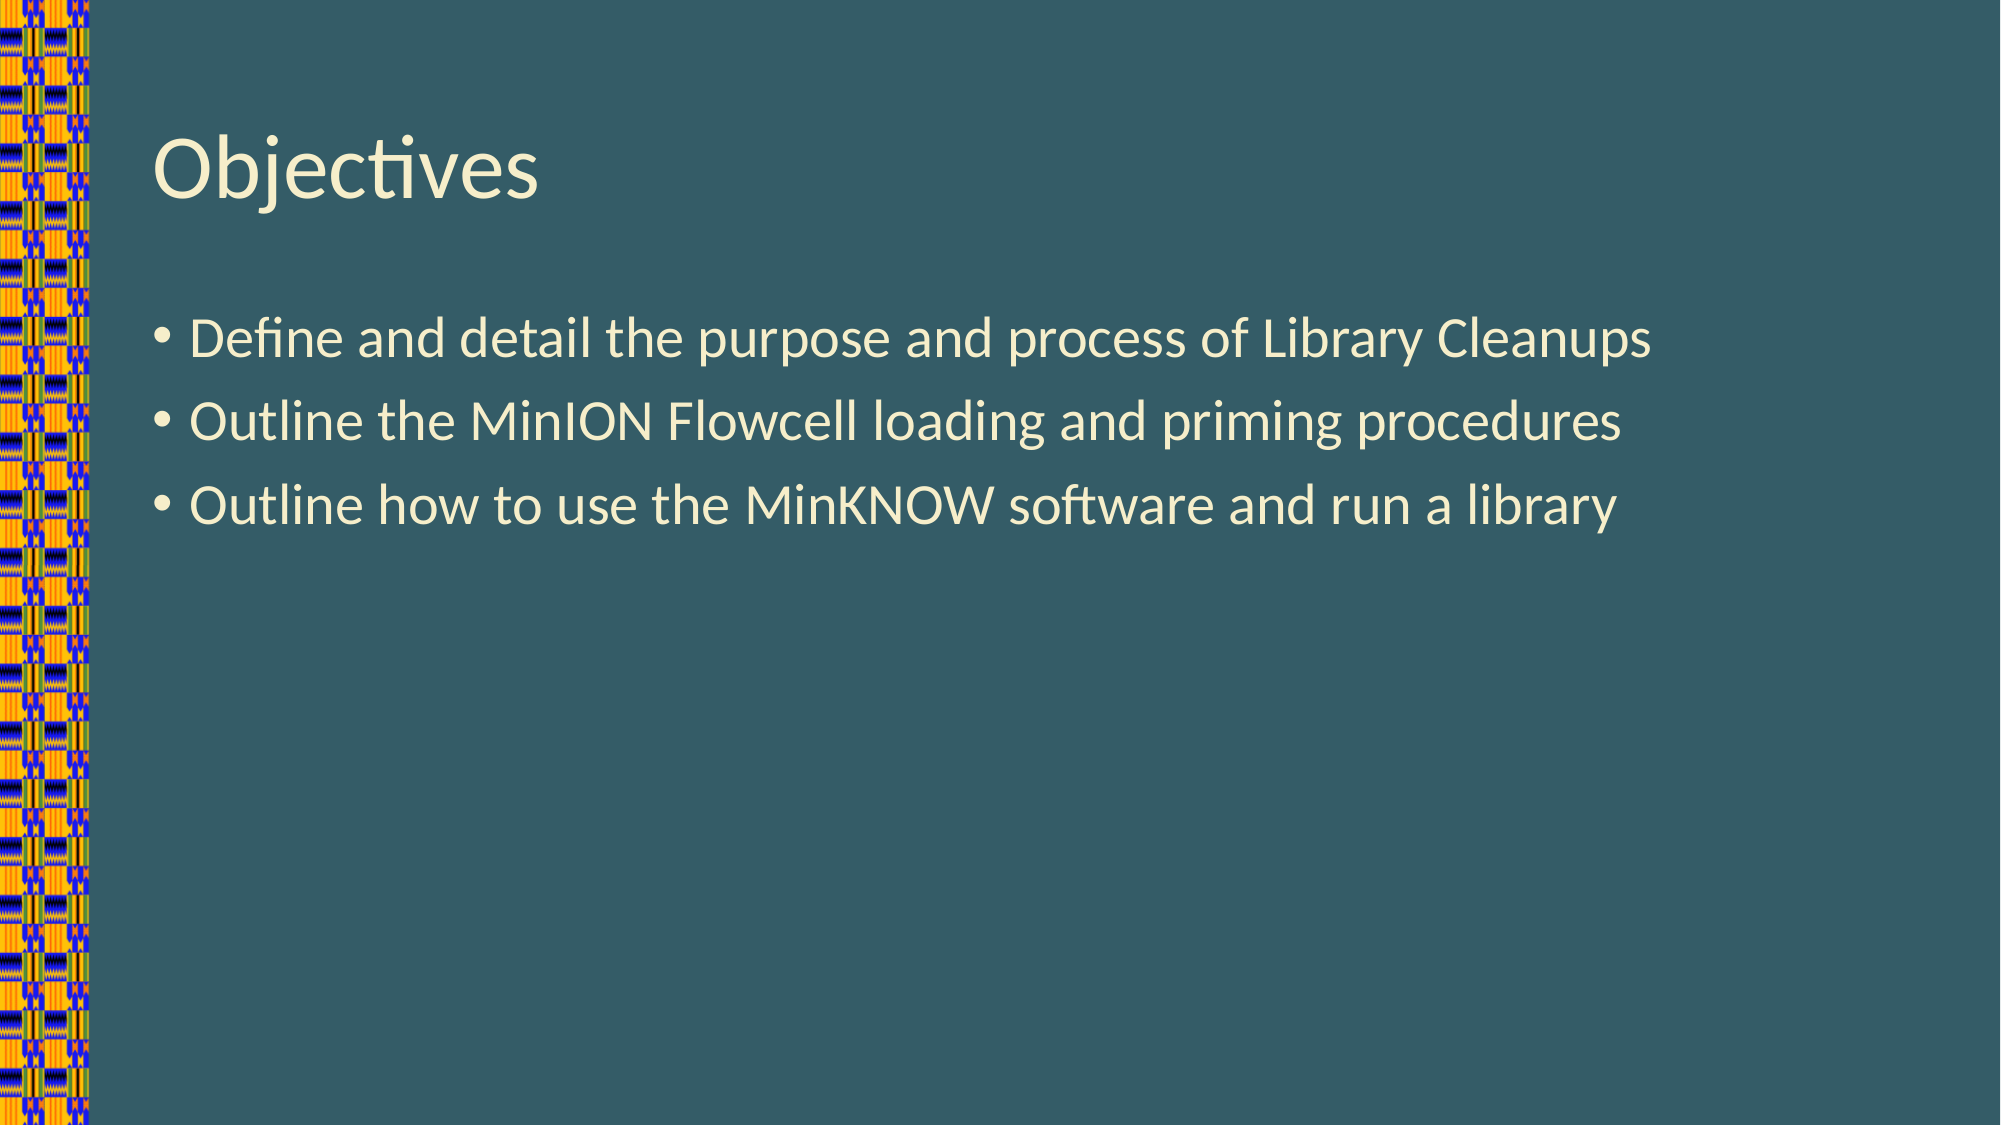

# Objectives
Define and detail the purpose and process of Library Cleanups
Outline the MinION Flowcell loading and priming procedures
Outline how to use the MinKNOW software and run a library